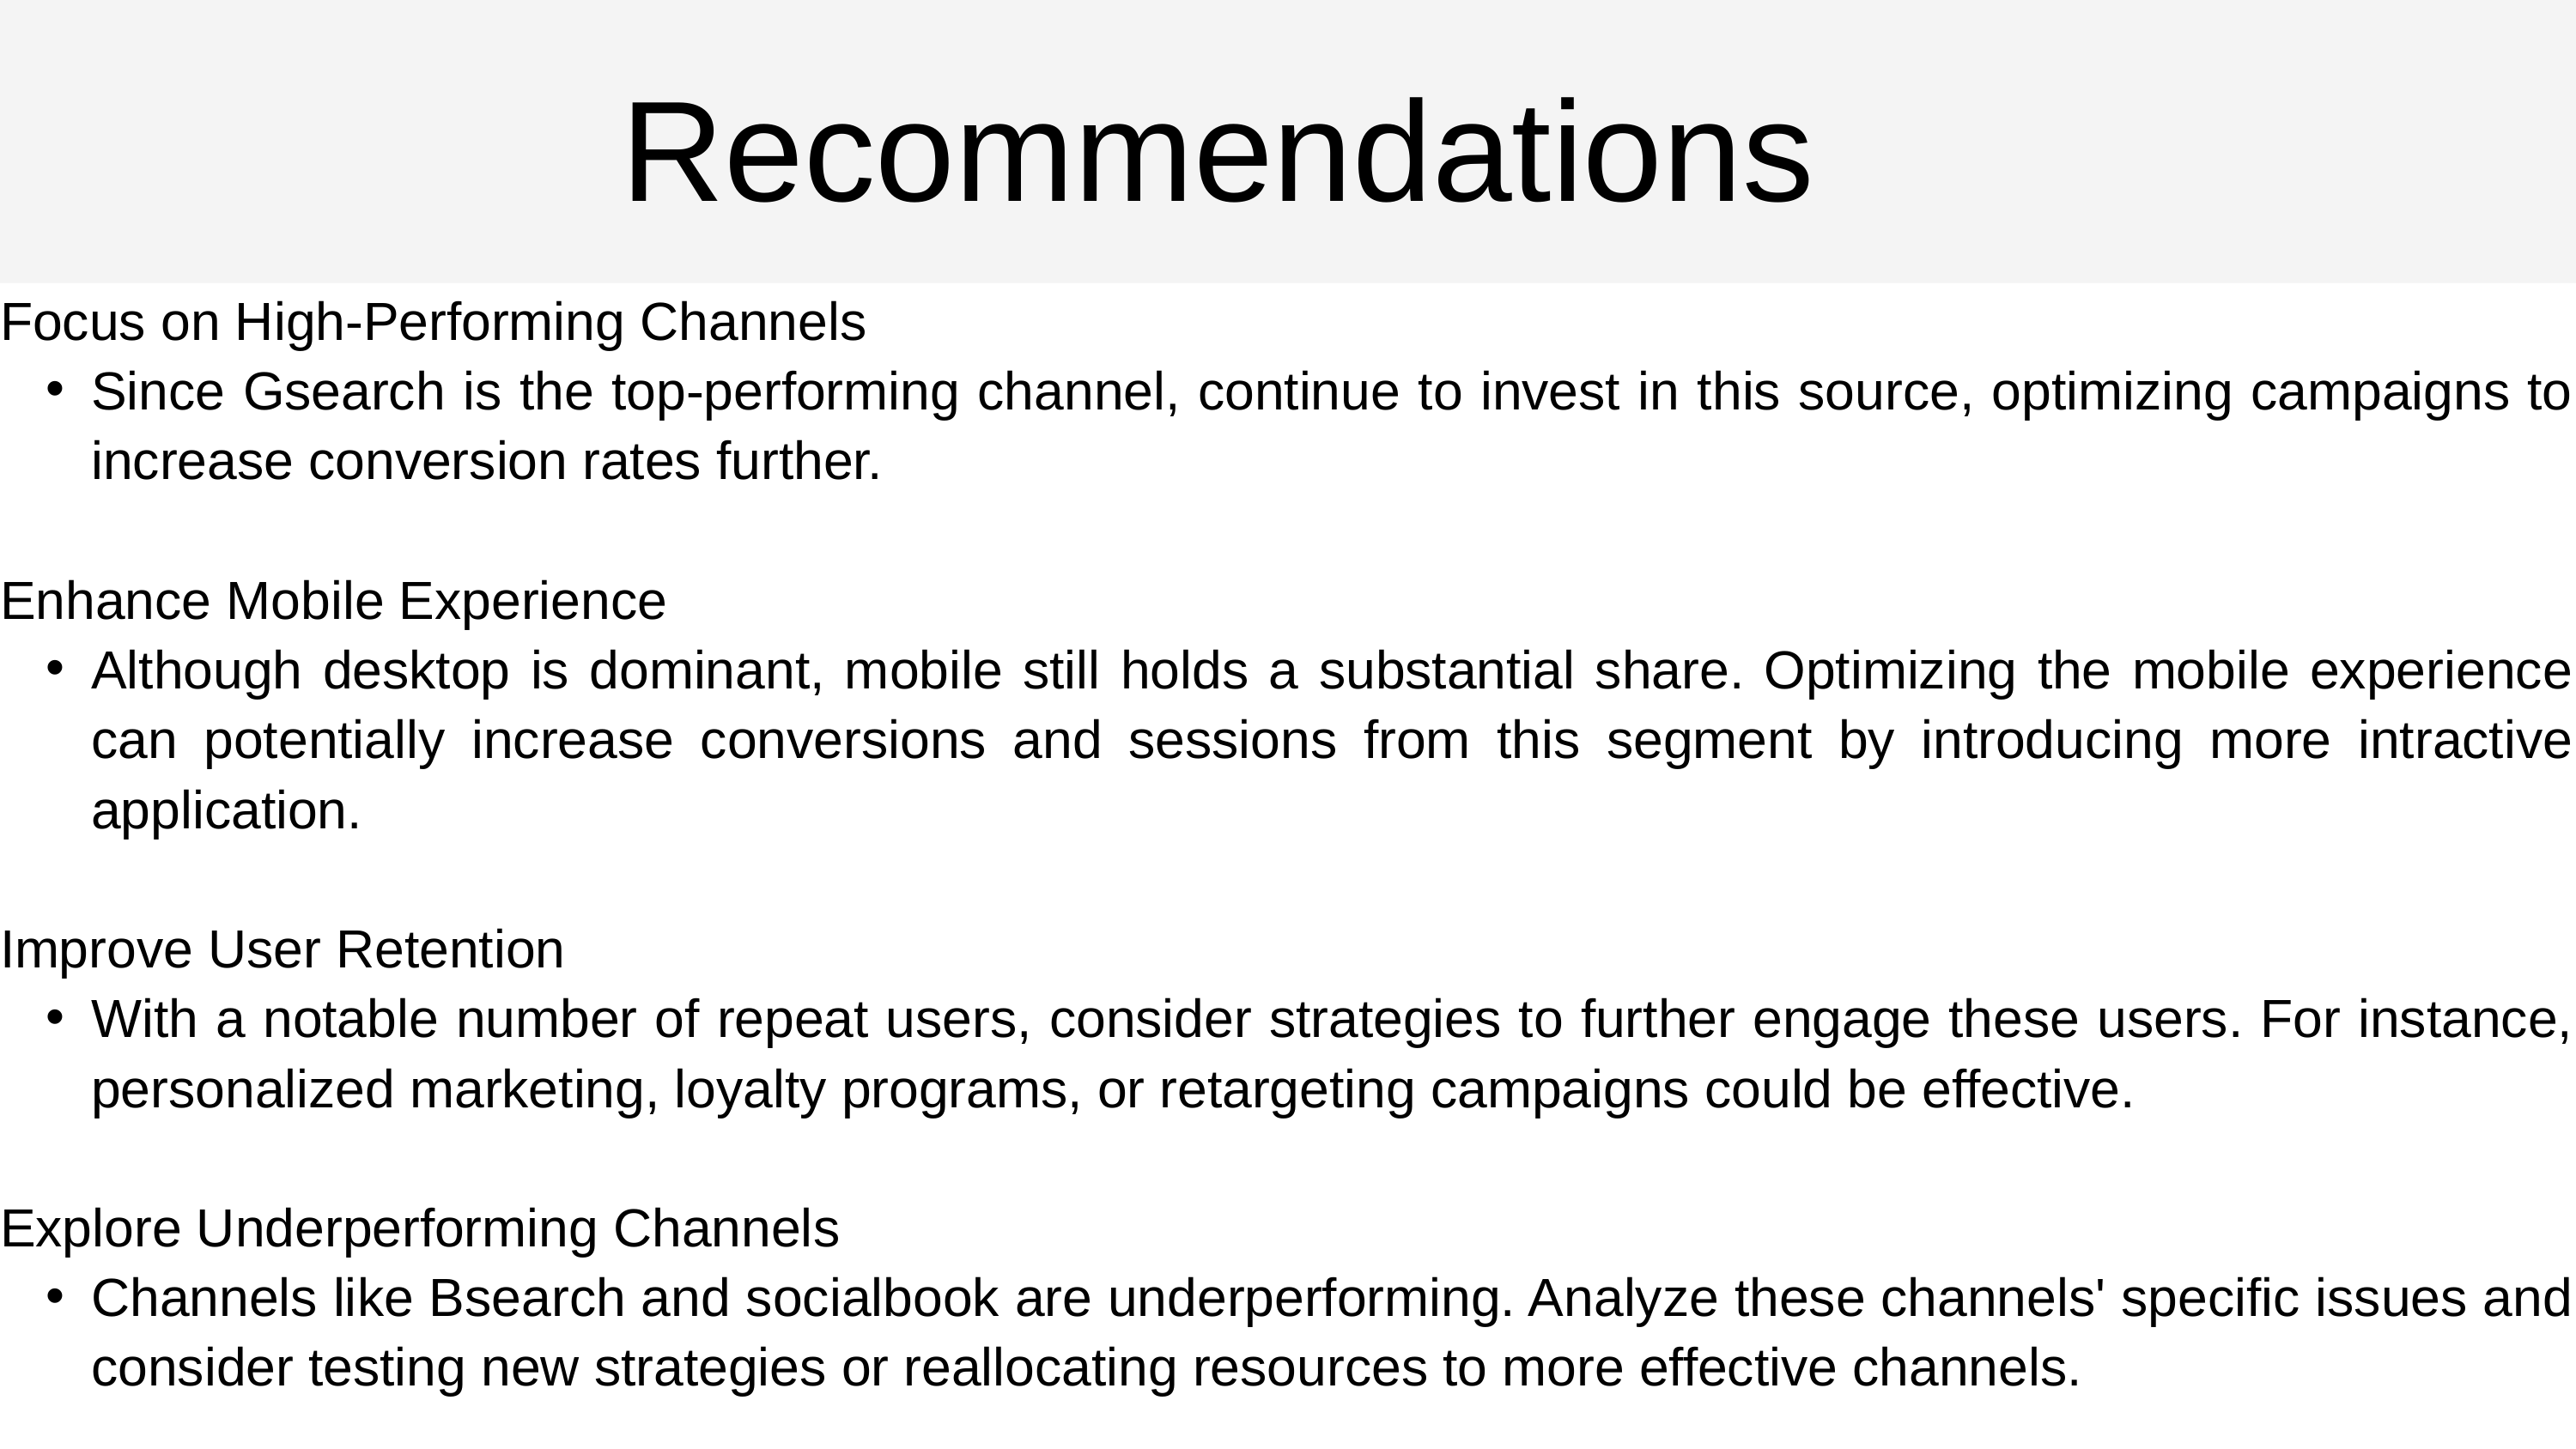

Focus on High-Performing Channels
Since Gsearch is the top-performing channel, continue to invest in this source, optimizing campaigns to increase conversion rates further.

Enhance Mobile Experience
Although desktop is dominant, mobile still holds a substantial share. Optimizing the mobile experience can potentially increase conversions and sessions from this segment by introducing more intractive application.

Improve User Retention
With a notable number of repeat users, consider strategies to further engage these users. For instance, personalized marketing, loyalty programs, or retargeting campaigns could be effective.

Explore Underperforming Channels
Channels like Bsearch and socialbook are underperforming. Analyze these channels' specific issues and consider testing new strategies or reallocating resources to more effective channels.
Recommendations